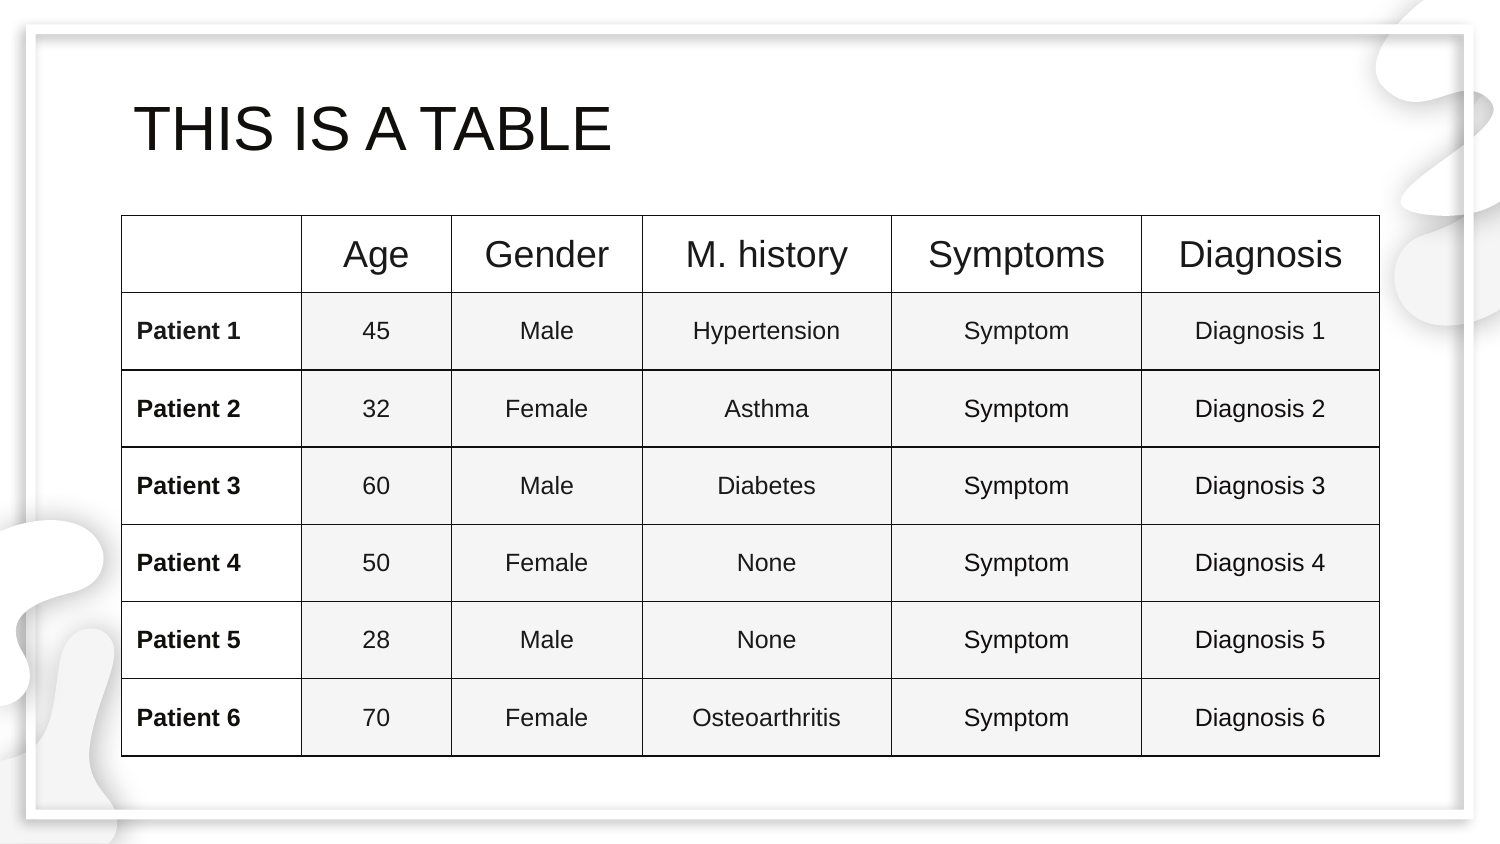

# THIS IS A TABLE
|  | Age | Gender | M. history | Symptoms | Diagnosis |
| --- | --- | --- | --- | --- | --- |
| Patient 1 | 45 | Male | Hypertension | Symptom | Diagnosis 1 |
| Patient 2 | 32 | Female | Asthma | Symptom | Diagnosis 2 |
| Patient 3 | 60 | Male | Diabetes | Symptom | Diagnosis 3 |
| Patient 4 | 50 | Female | None | Symptom | Diagnosis 4 |
| Patient 5 | 28 | Male | None | Symptom | Diagnosis 5 |
| Patient 6 | 70 | Female | Osteoarthritis | Symptom | Diagnosis 6 |